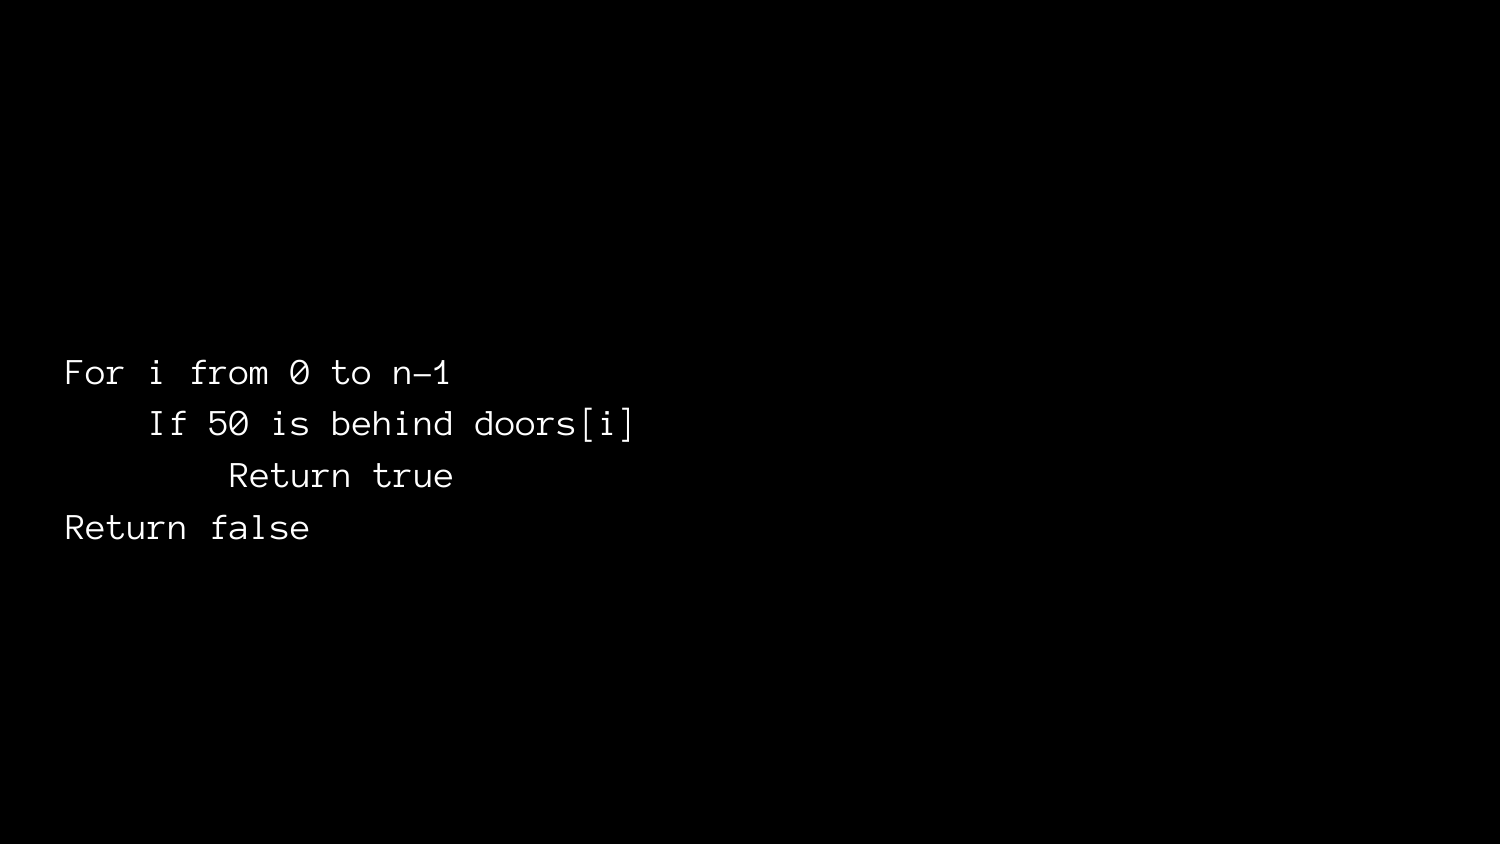

For i from 0 to n-1
    If 50 is behind doors[i]
        Return true
Return false